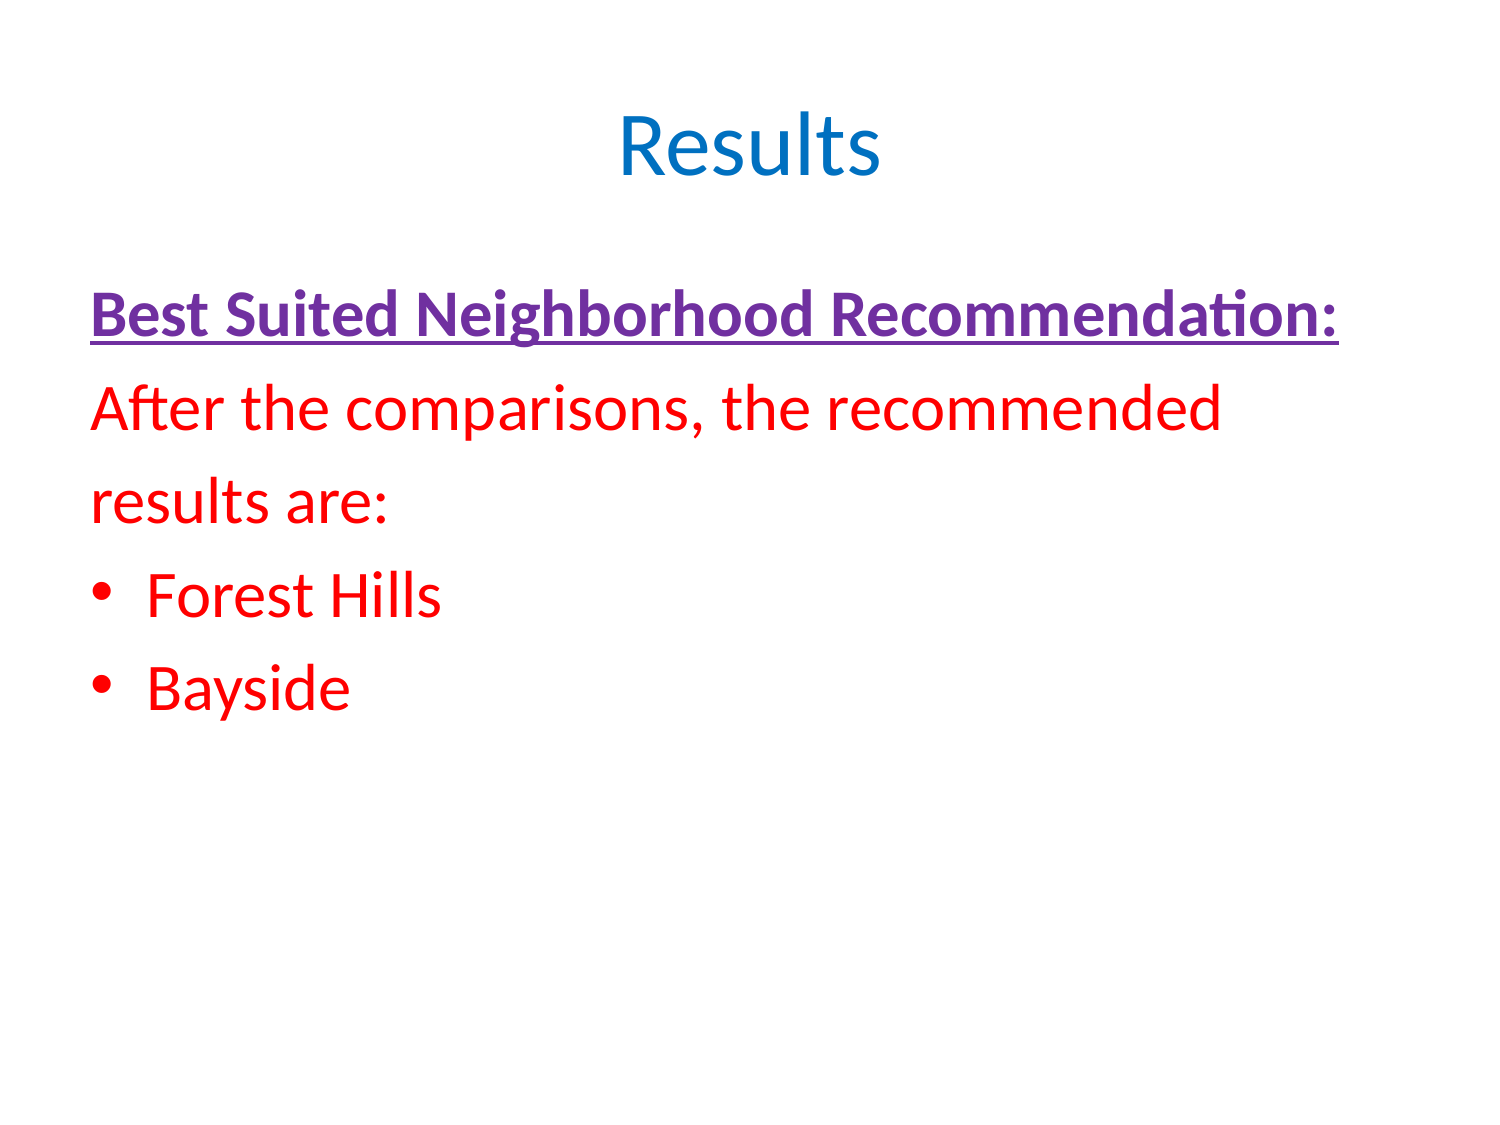

# Results
Best Suited Neighborhood Recommendation:
After the comparisons, the recommended
results are:
Forest Hills
Bayside